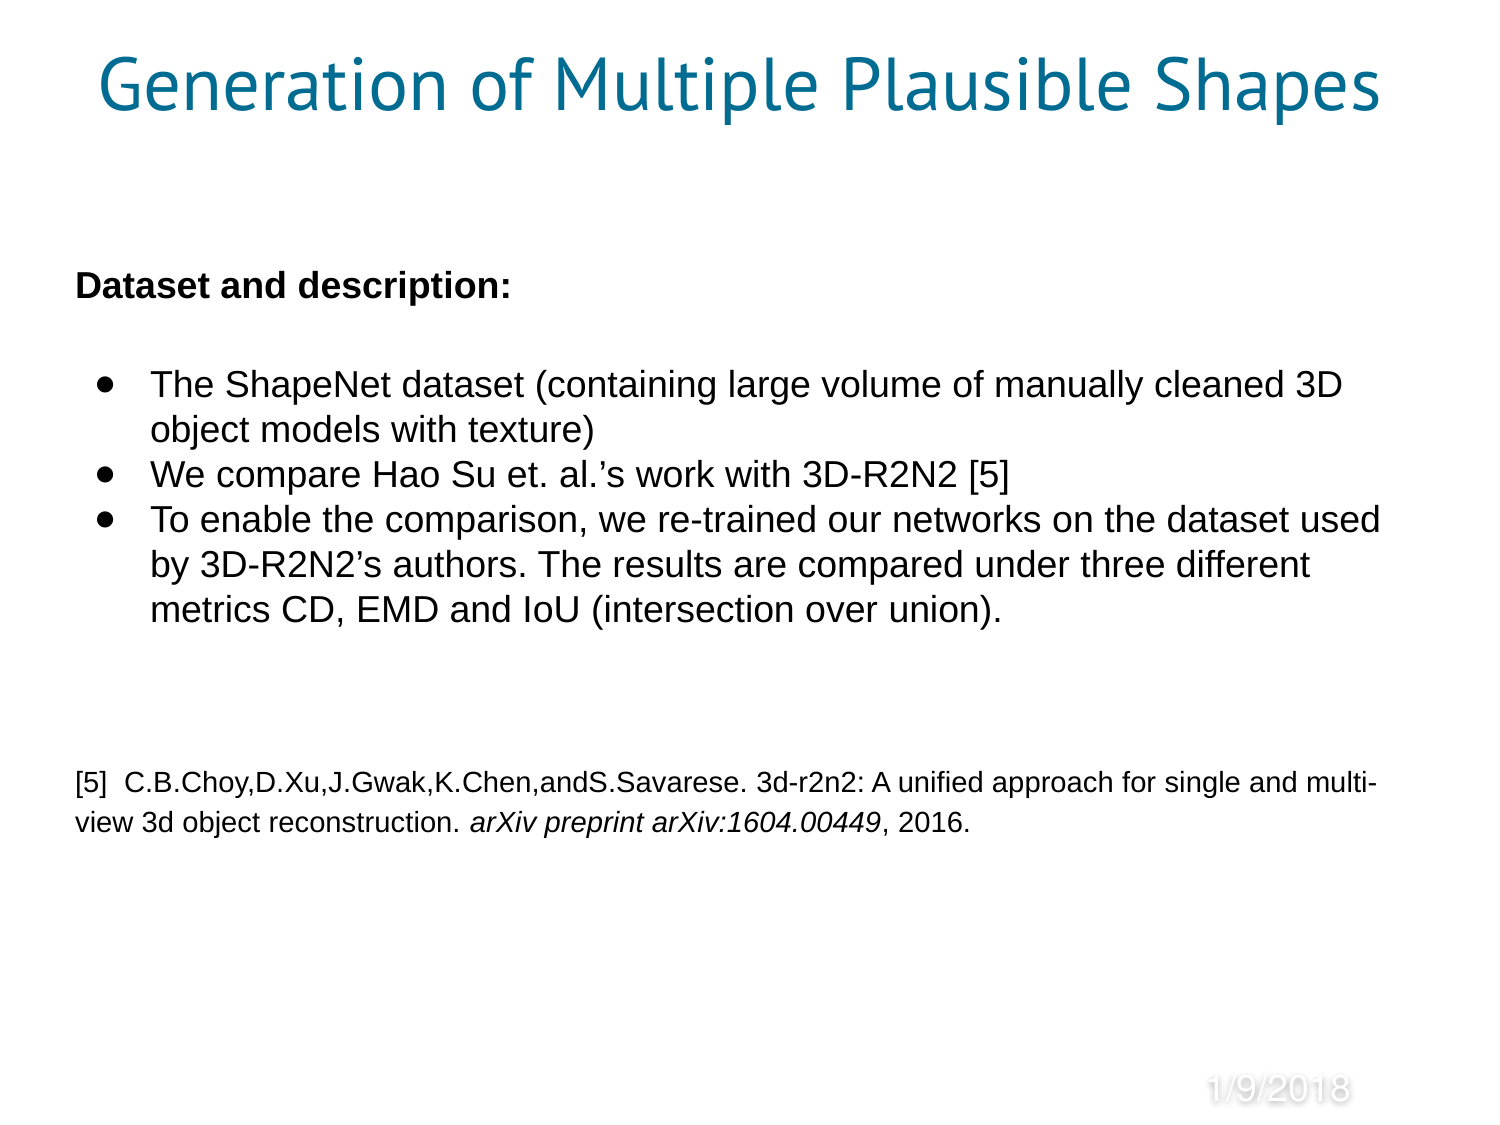

# Generation of Multiple Plausible Shapes

Dataset and description:

The ShapeNet dataset (containing large volume of manually cleaned 3D object models with texture)
We compare Hao Su et. al.’s work with 3D-R2N2 [5]
To enable the comparison, we re-trained our networks on the dataset used by 3D-R2N2’s authors. The results are compared under three different metrics CD, EMD and IoU (intersection over union).

[5]  C.B.Choy,D.Xu,J.Gwak,K.Chen,andS.Savarese. 3d-r2n2: A unified approach for single and multi- view 3d object reconstruction. arXiv preprint arXiv:1604.00449, 2016.

32